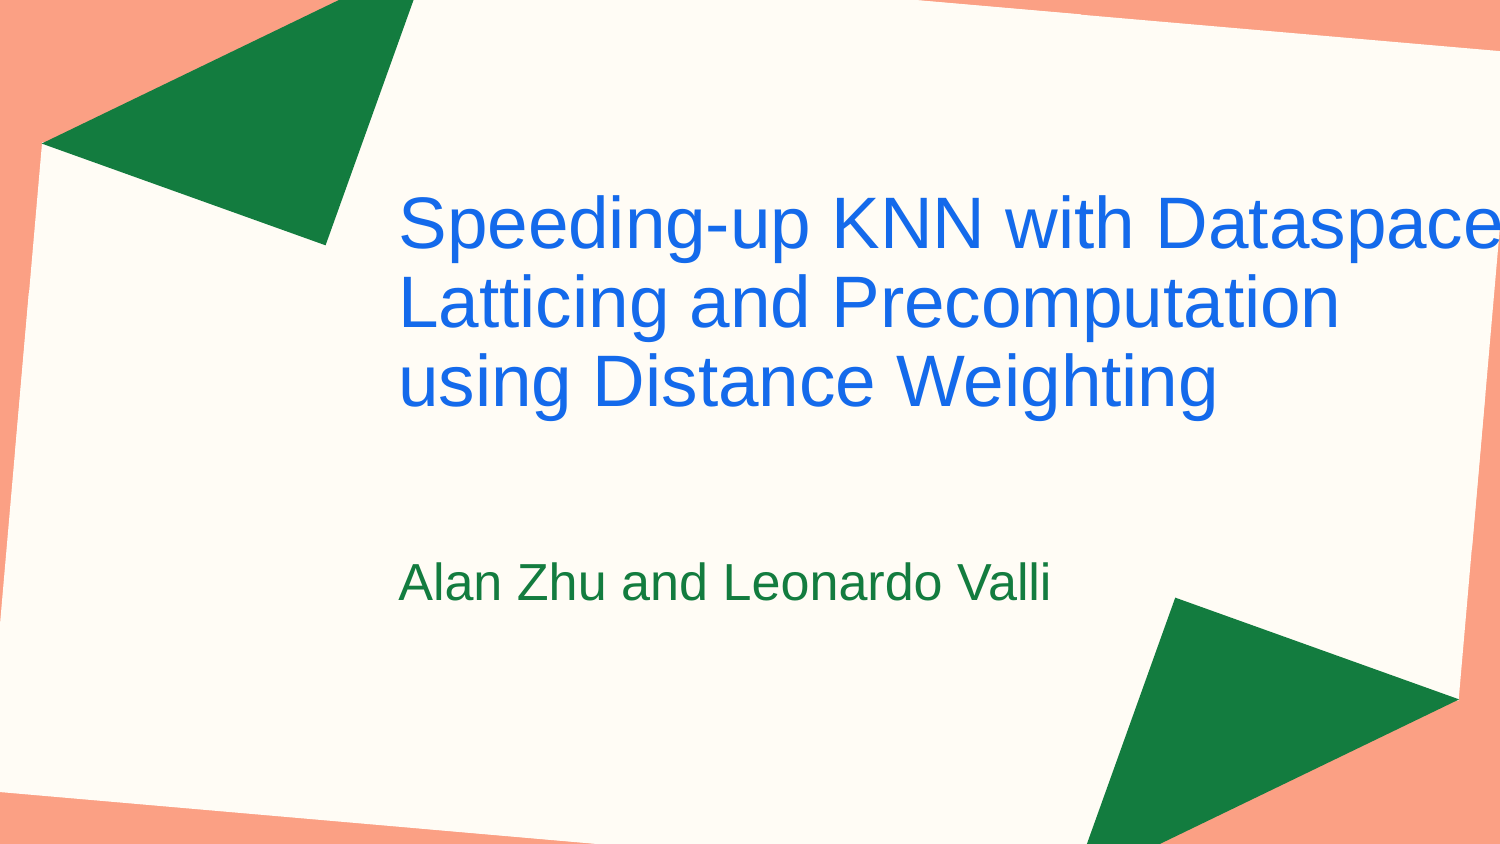

# Speeding-up KNN with Dataspace Latticing and Precomputation using Distance Weighting
Alan Zhu and Leonardo Valli